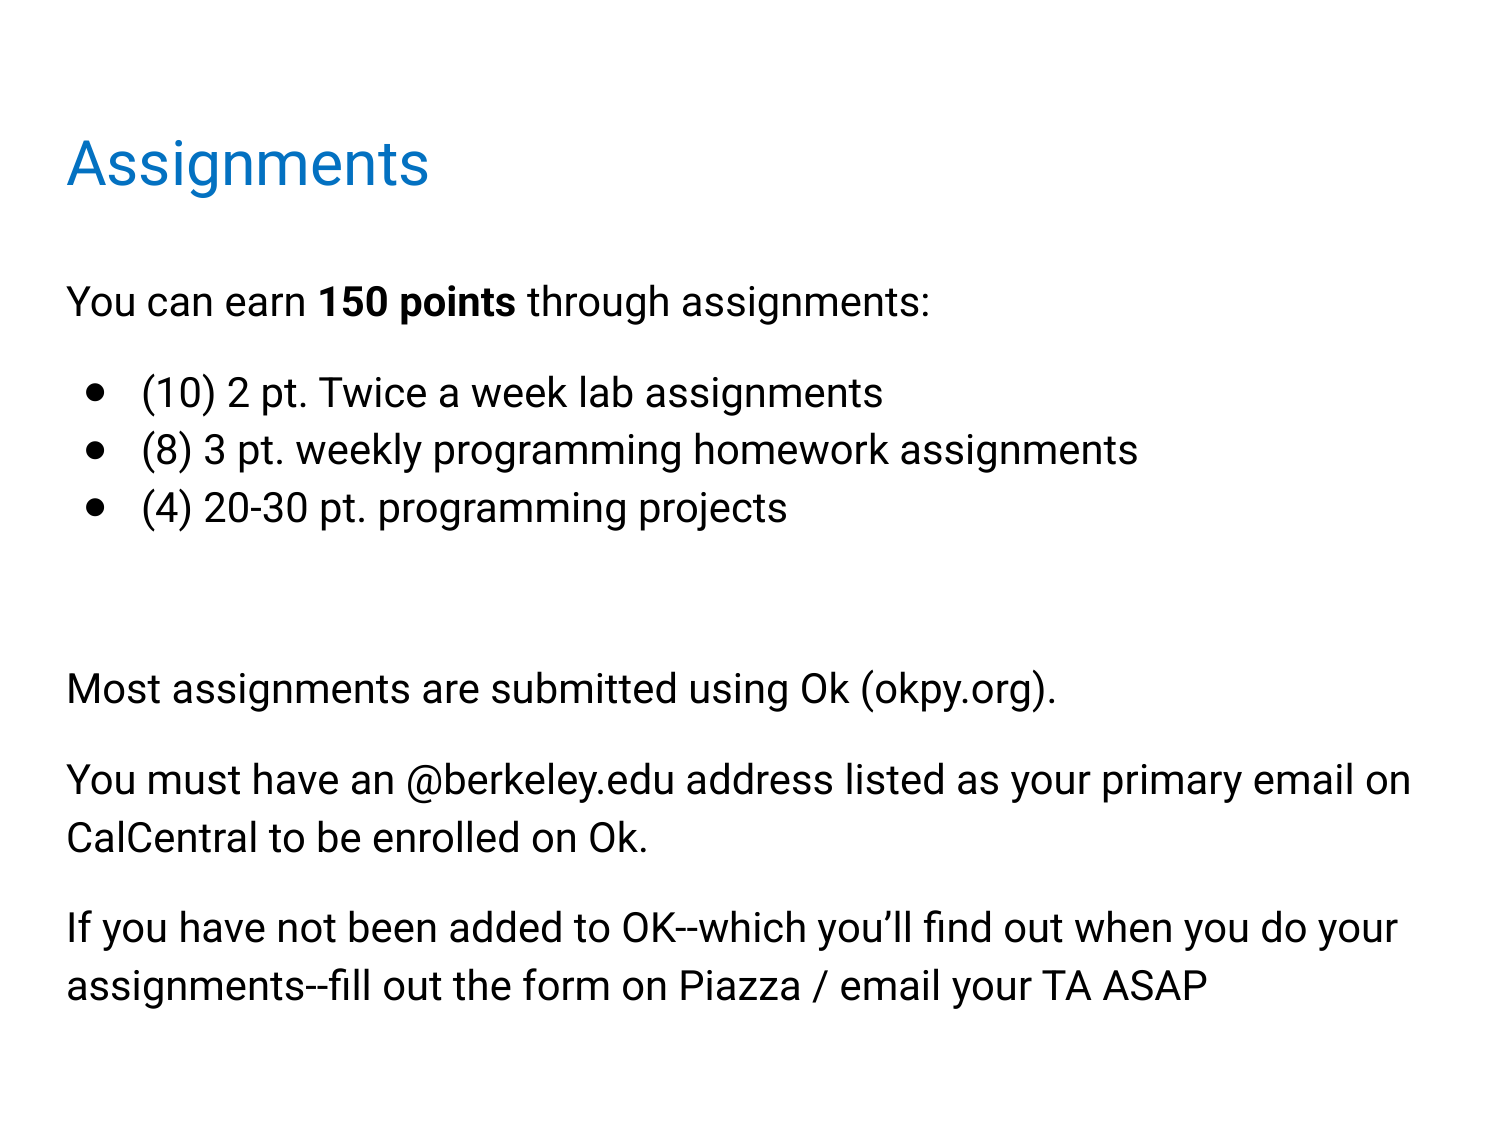

# Assignments
You can earn 150 points through assignments:
(10) 2 pt. Twice a week lab assignments
(8) 3 pt. weekly programming homework assignments
(4) 20-30 pt. programming projects

Most assignments are submitted using Ok (okpy.org).
You must have an @berkeley.edu address listed as your primary email on CalCentral to be enrolled on Ok.
If you have not been added to OK--which you’ll find out when you do your assignments--fill out the form on Piazza / email your TA ASAP